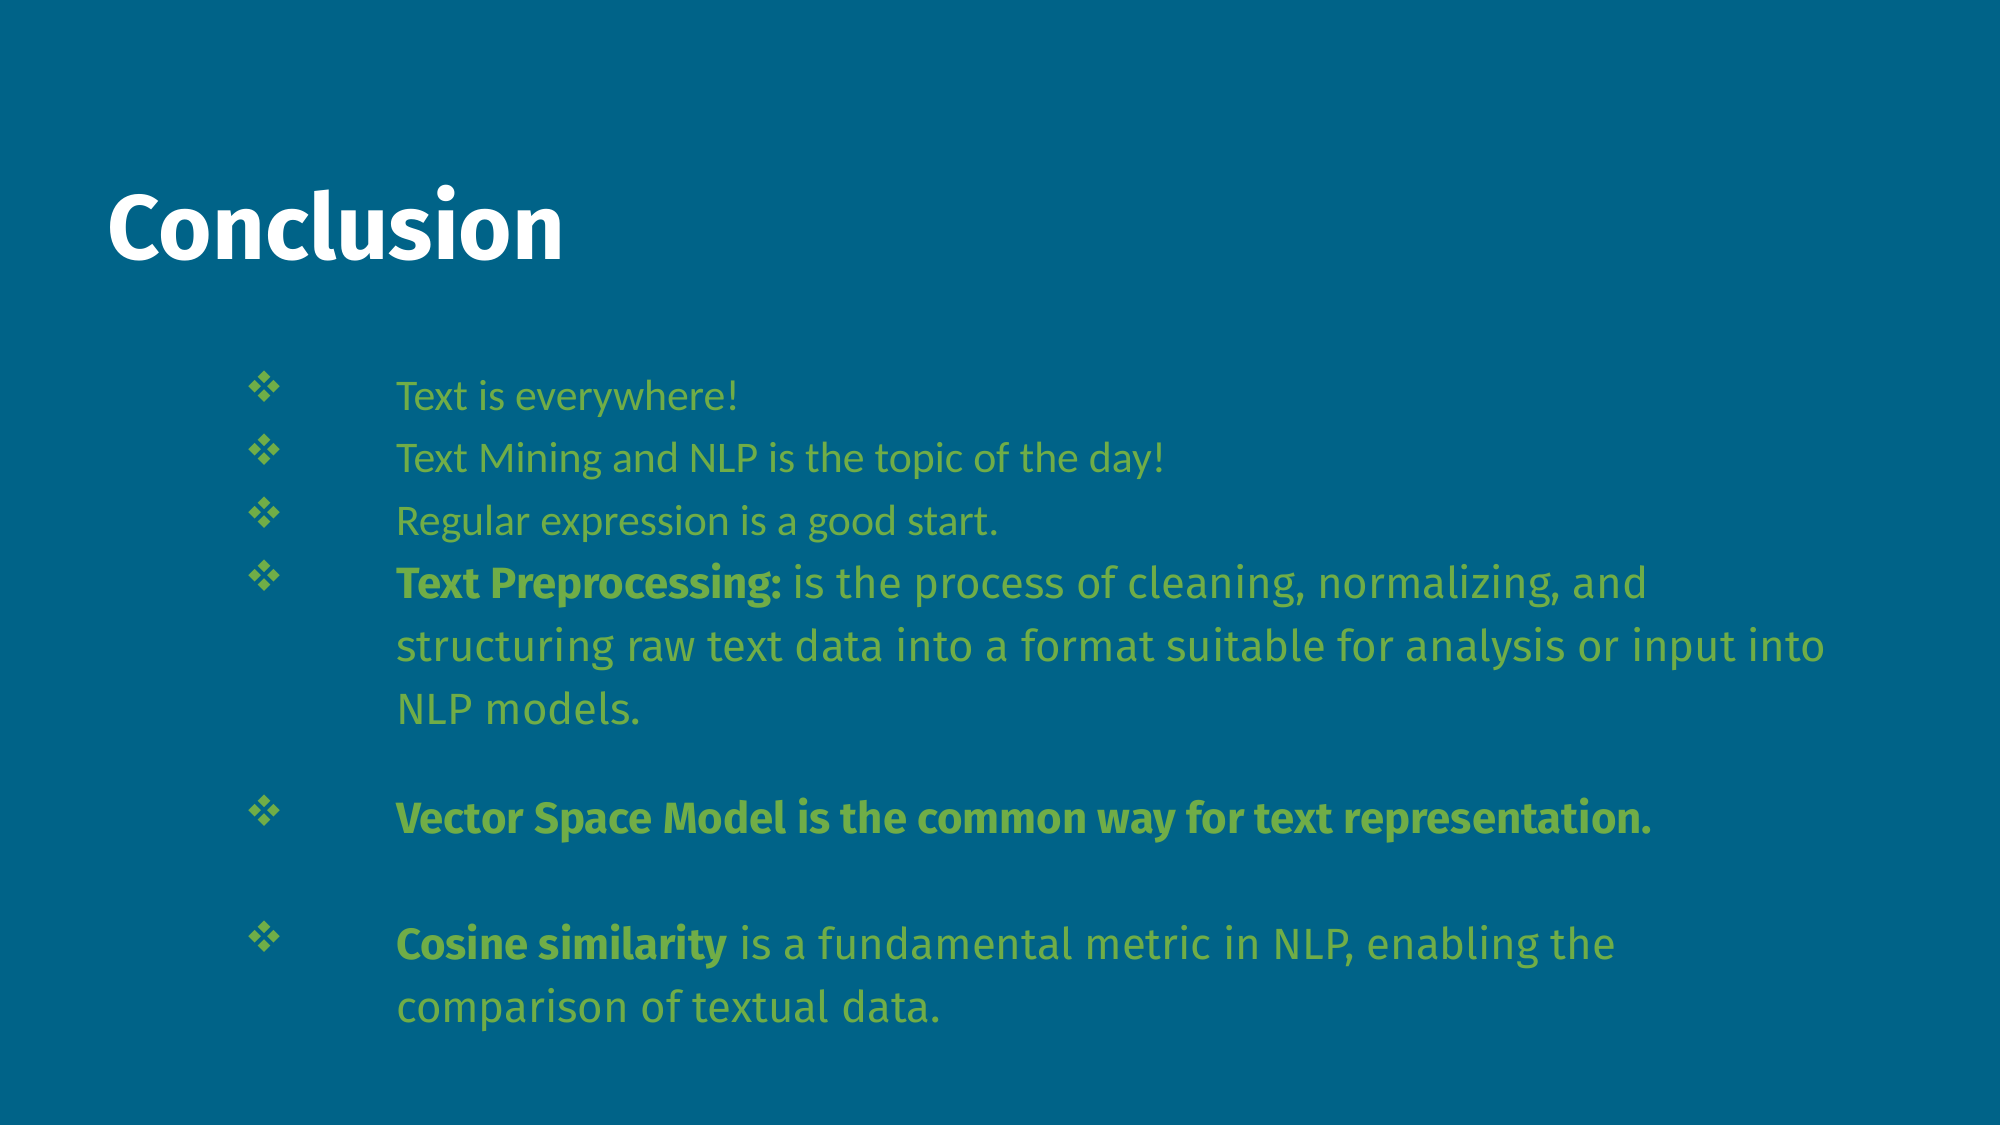

# Conclusion
Text is everywhere!
Text Mining and NLP is the topic of the day!
Regular expression is a good start.
Text Preprocessing: is the process of cleaning, normalizing, and structuring raw text data into a format suitable for analysis or input into NLP models.

Vector Space Model is the common way for text representation.

Cosine similarity is a fundamental metric in NLP, enabling the comparison of textual data.